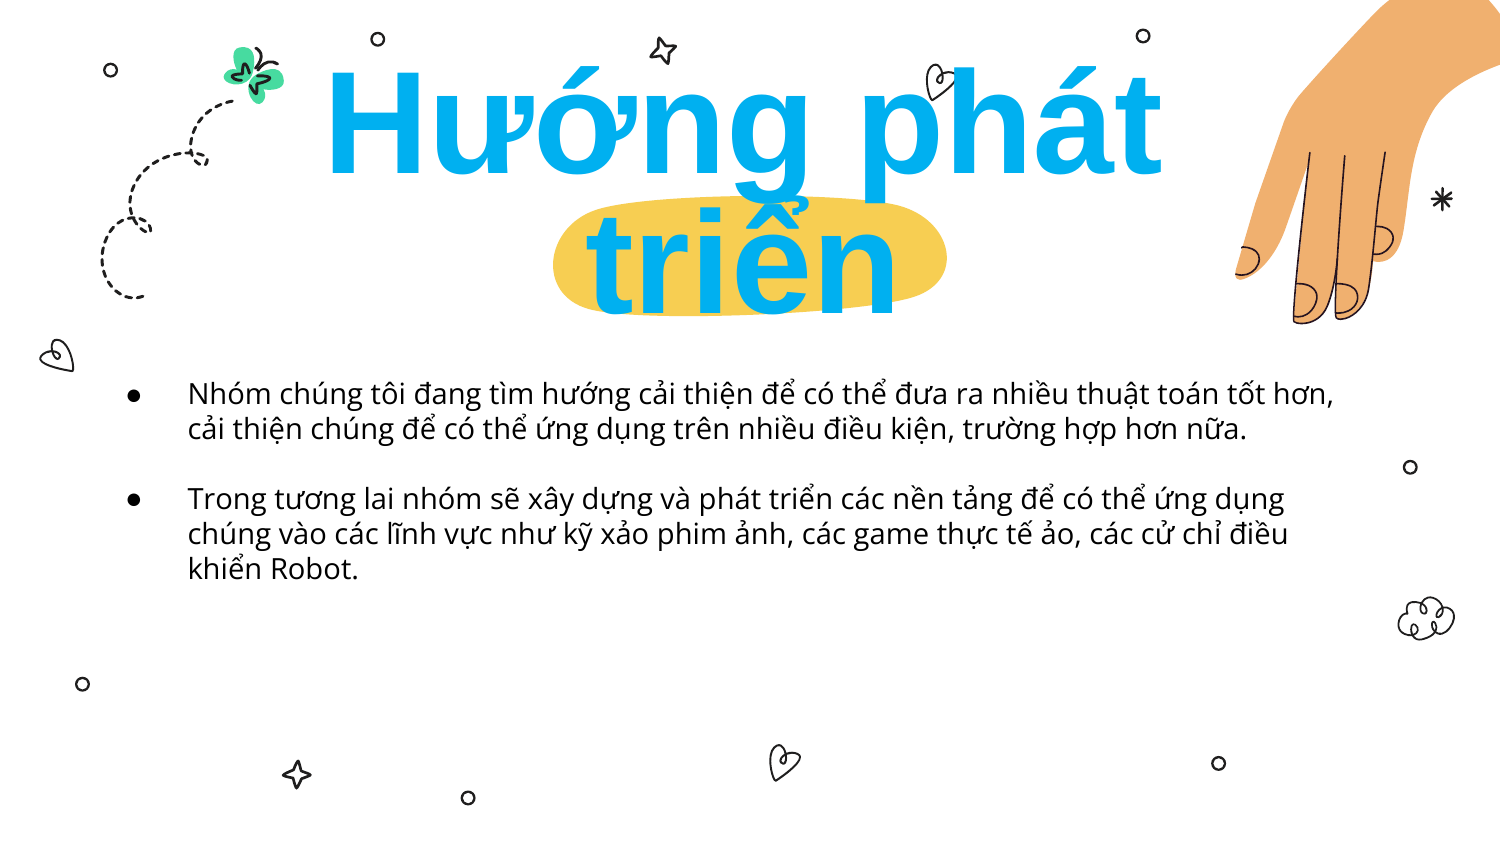

# Hướng phát triển

Nhóm chúng tôi đang tìm hướng cải thiện để có thể đưa ra nhiều thuật toán tốt hơn, cải thiện chúng để có thể ứng dụng trên nhiều điều kiện, trường hợp hơn nữa.

Trong tương lai nhóm sẽ xây dựng và phát triển các nền tảng để có thể ứng dụng chúng vào các lĩnh vực như kỹ xảo phim ảnh, các game thực tế ảo, các cử chỉ điều khiển Robot.